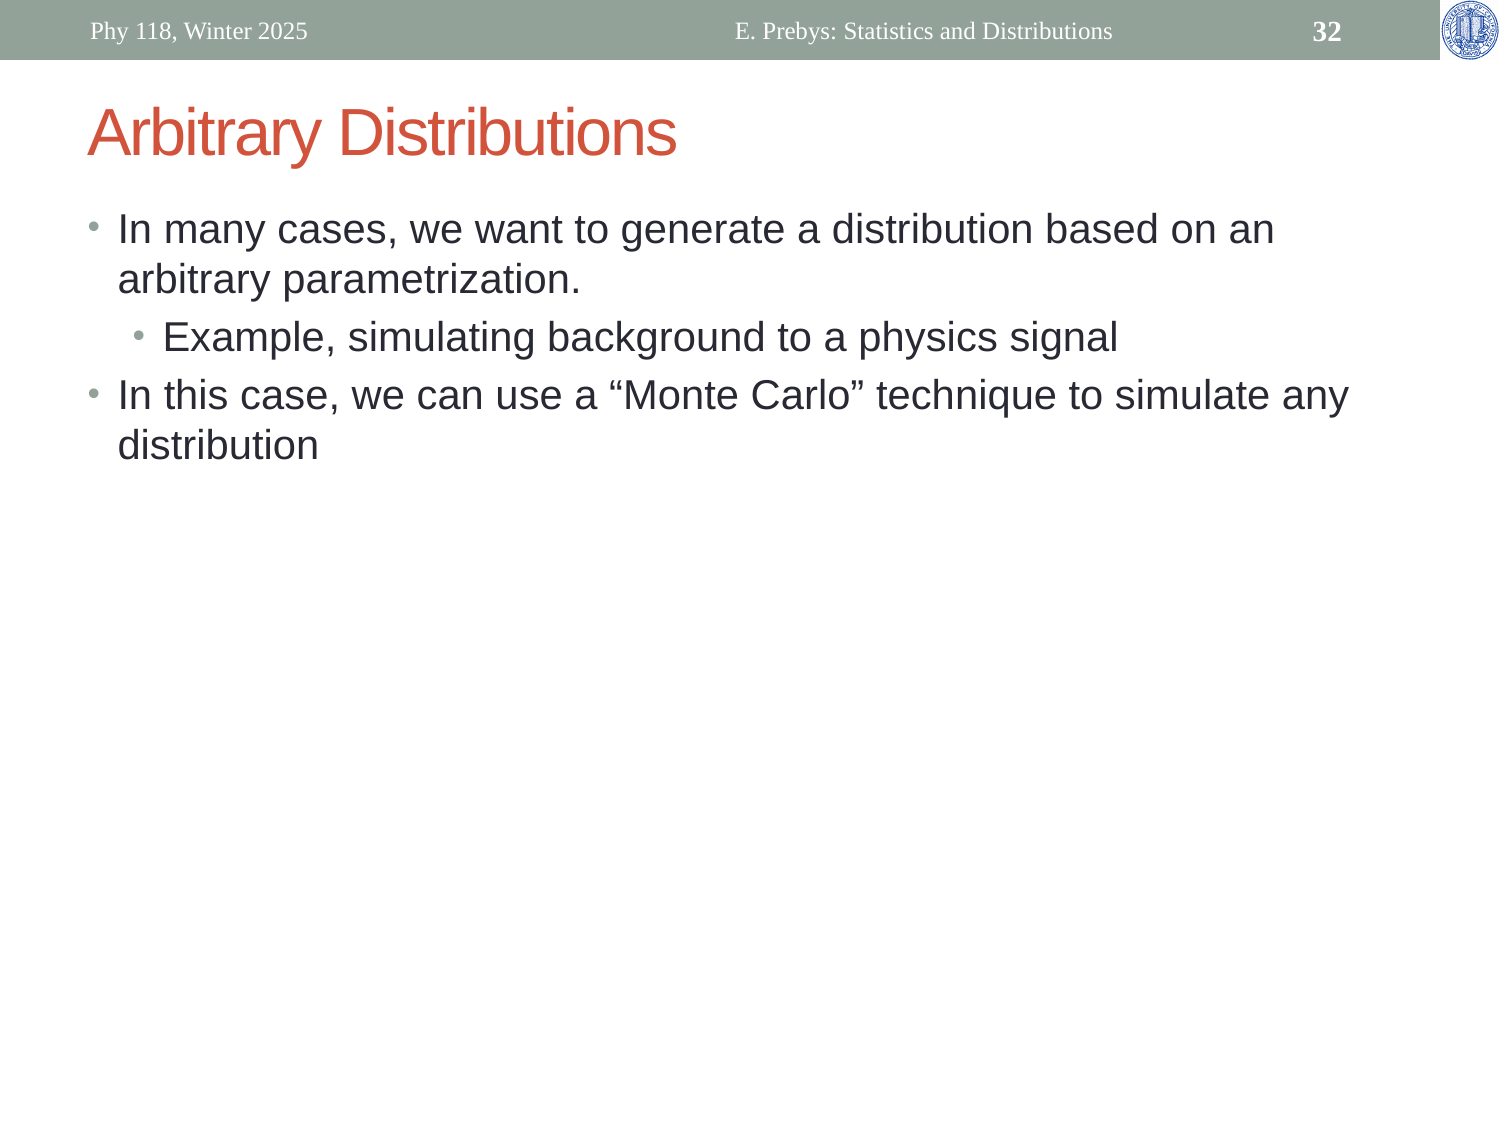

Phy 118, Winter 2025
E. Prebys: Statistics and Distributions
32
# Arbitrary Distributions
In many cases, we want to generate a distribution based on an arbitrary parametrization.
Example, simulating background to a physics signal
In this case, we can use a “Monte Carlo” technique to simulate any distribution